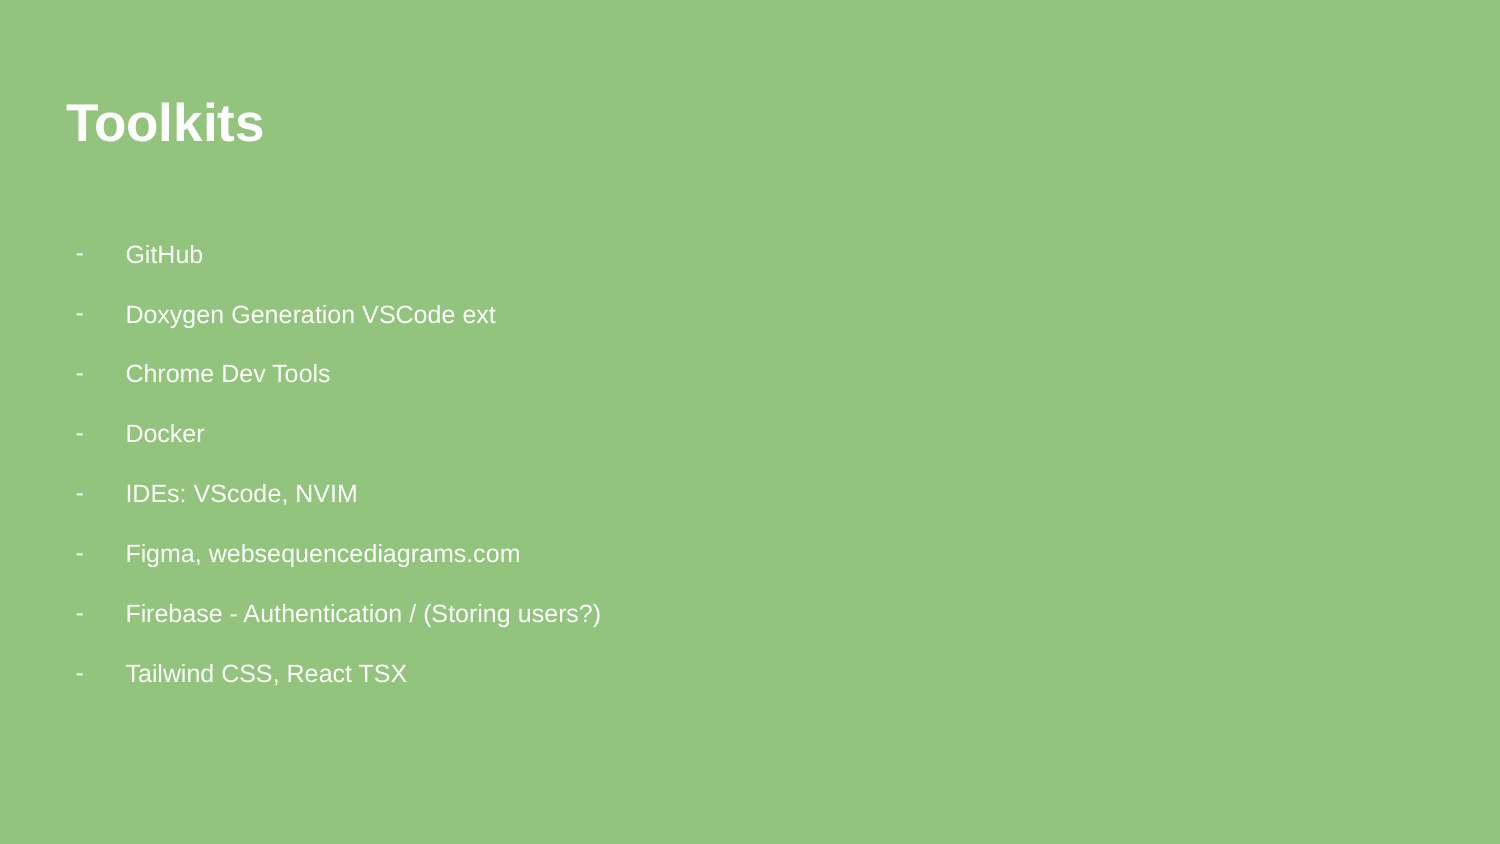

# Toolkits
GitHub
Doxygen Generation VSCode ext
Chrome Dev Tools
Docker
IDEs: VScode, NVIM
Figma, websequencediagrams.com
Firebase - Authentication / (Storing users?)
Tailwind CSS, React TSX